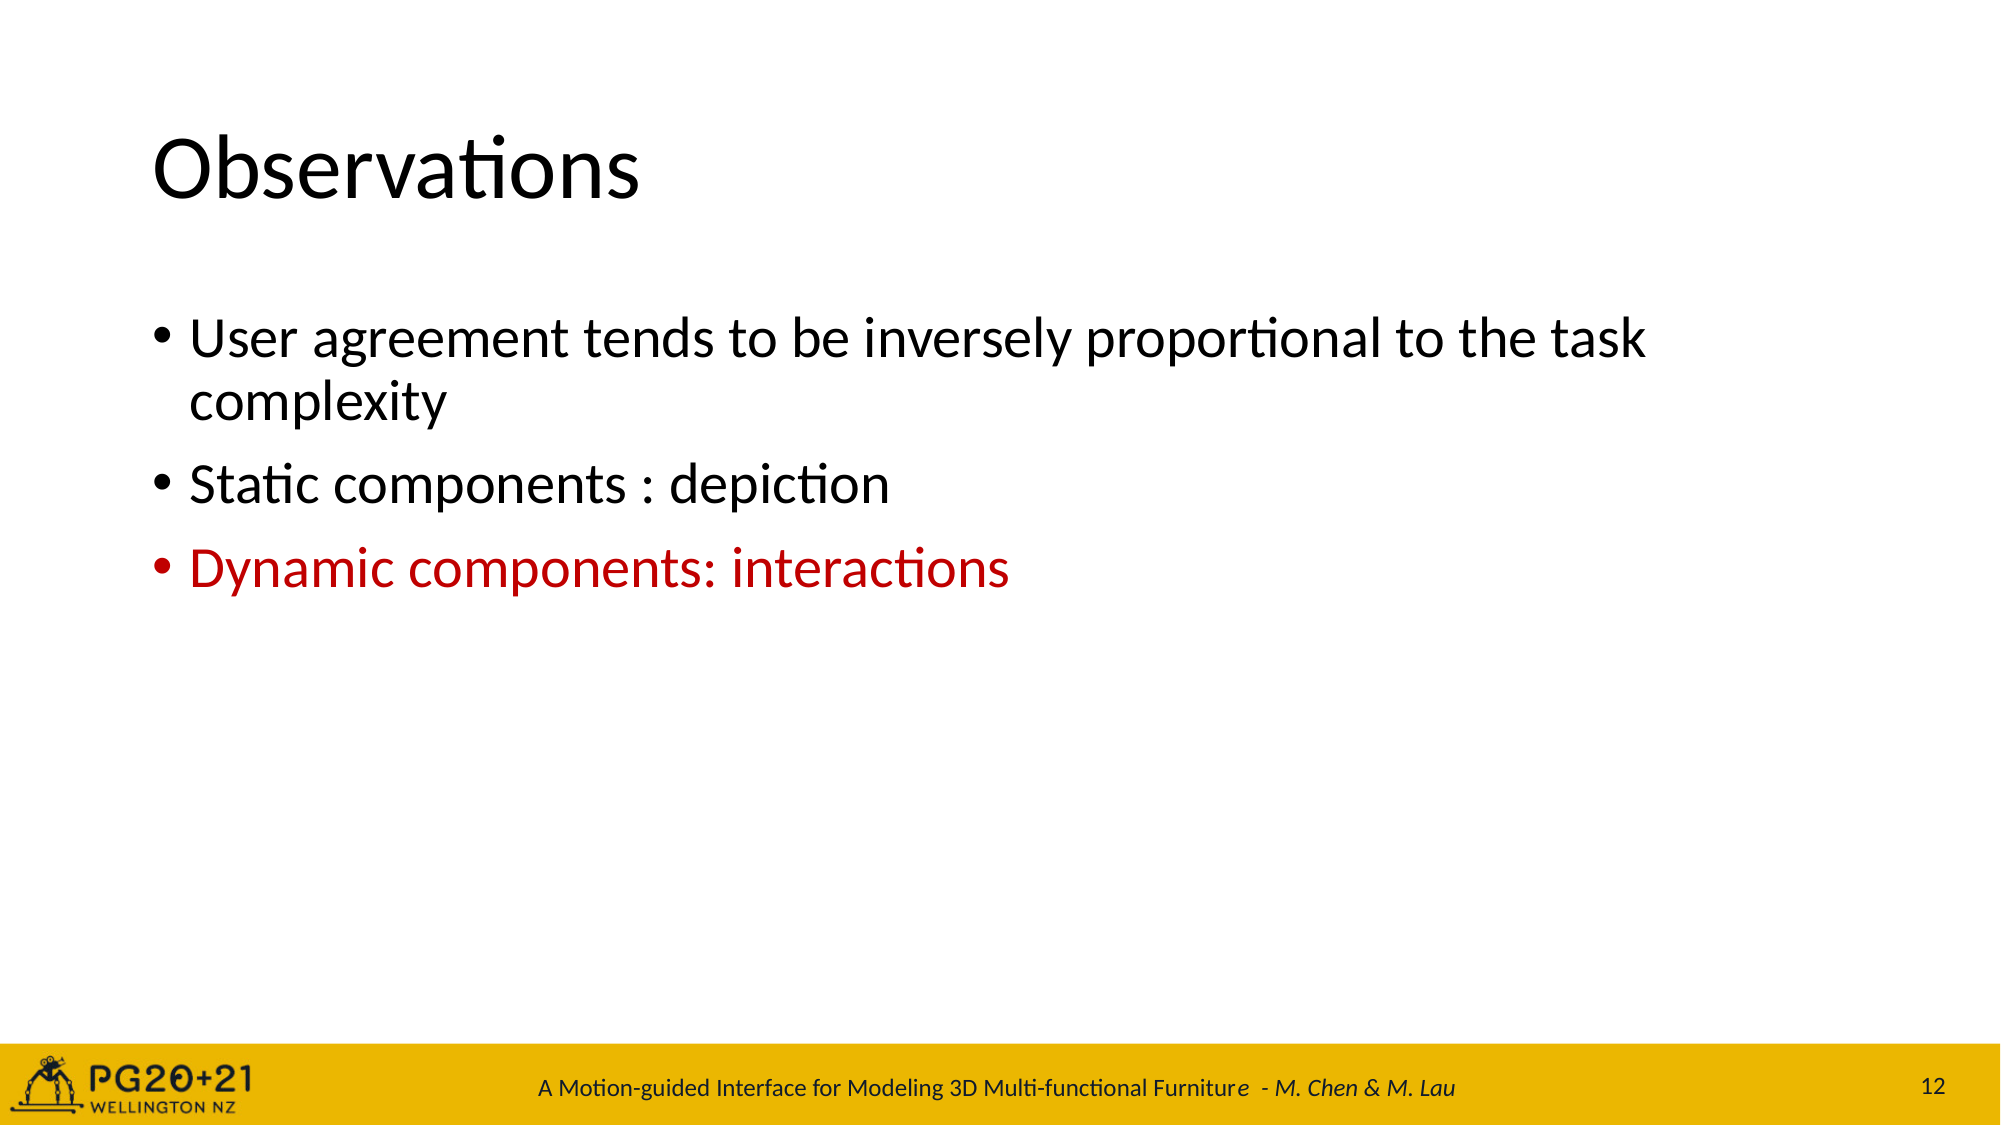

# Observations
User agreement tends to be inversely proportional to the task complexity
Static components : depiction
Dynamic components: interactions

A Motion-guided Interface for Modeling 3D Multi-functional Furniture  - M. Chen & M. Lau
12